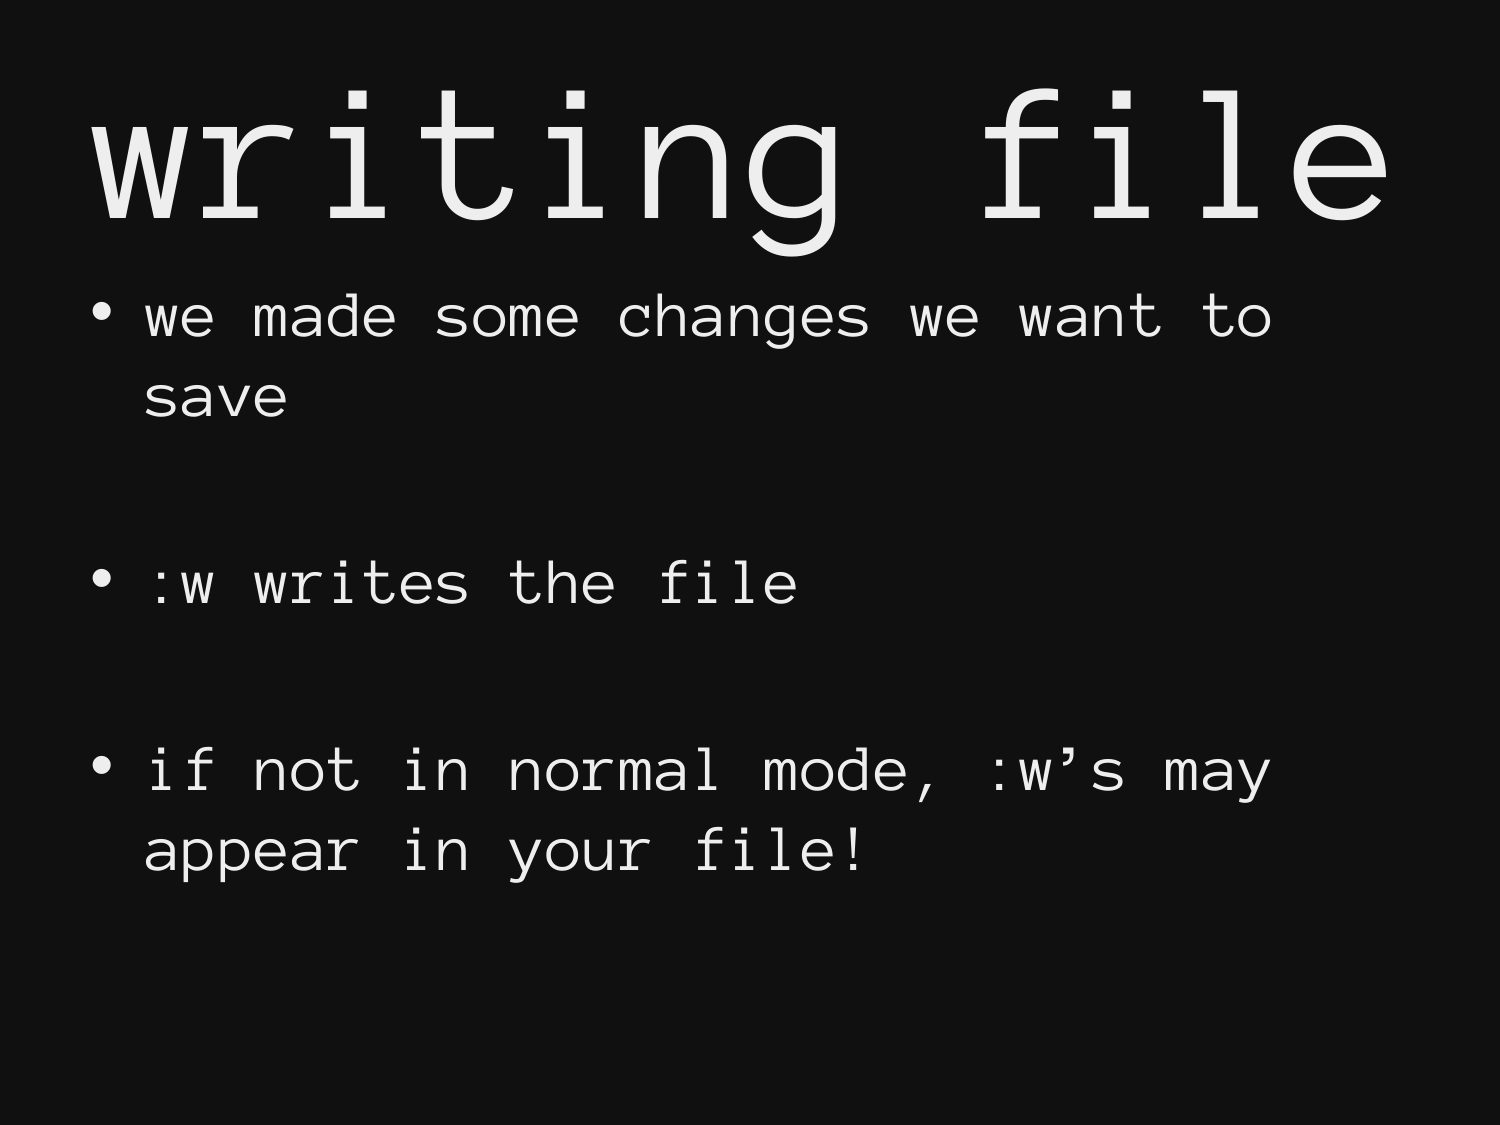

# writing file
we made some changes we want to save

:w writes the file

if not in normal mode, :w’s may appear in your file!